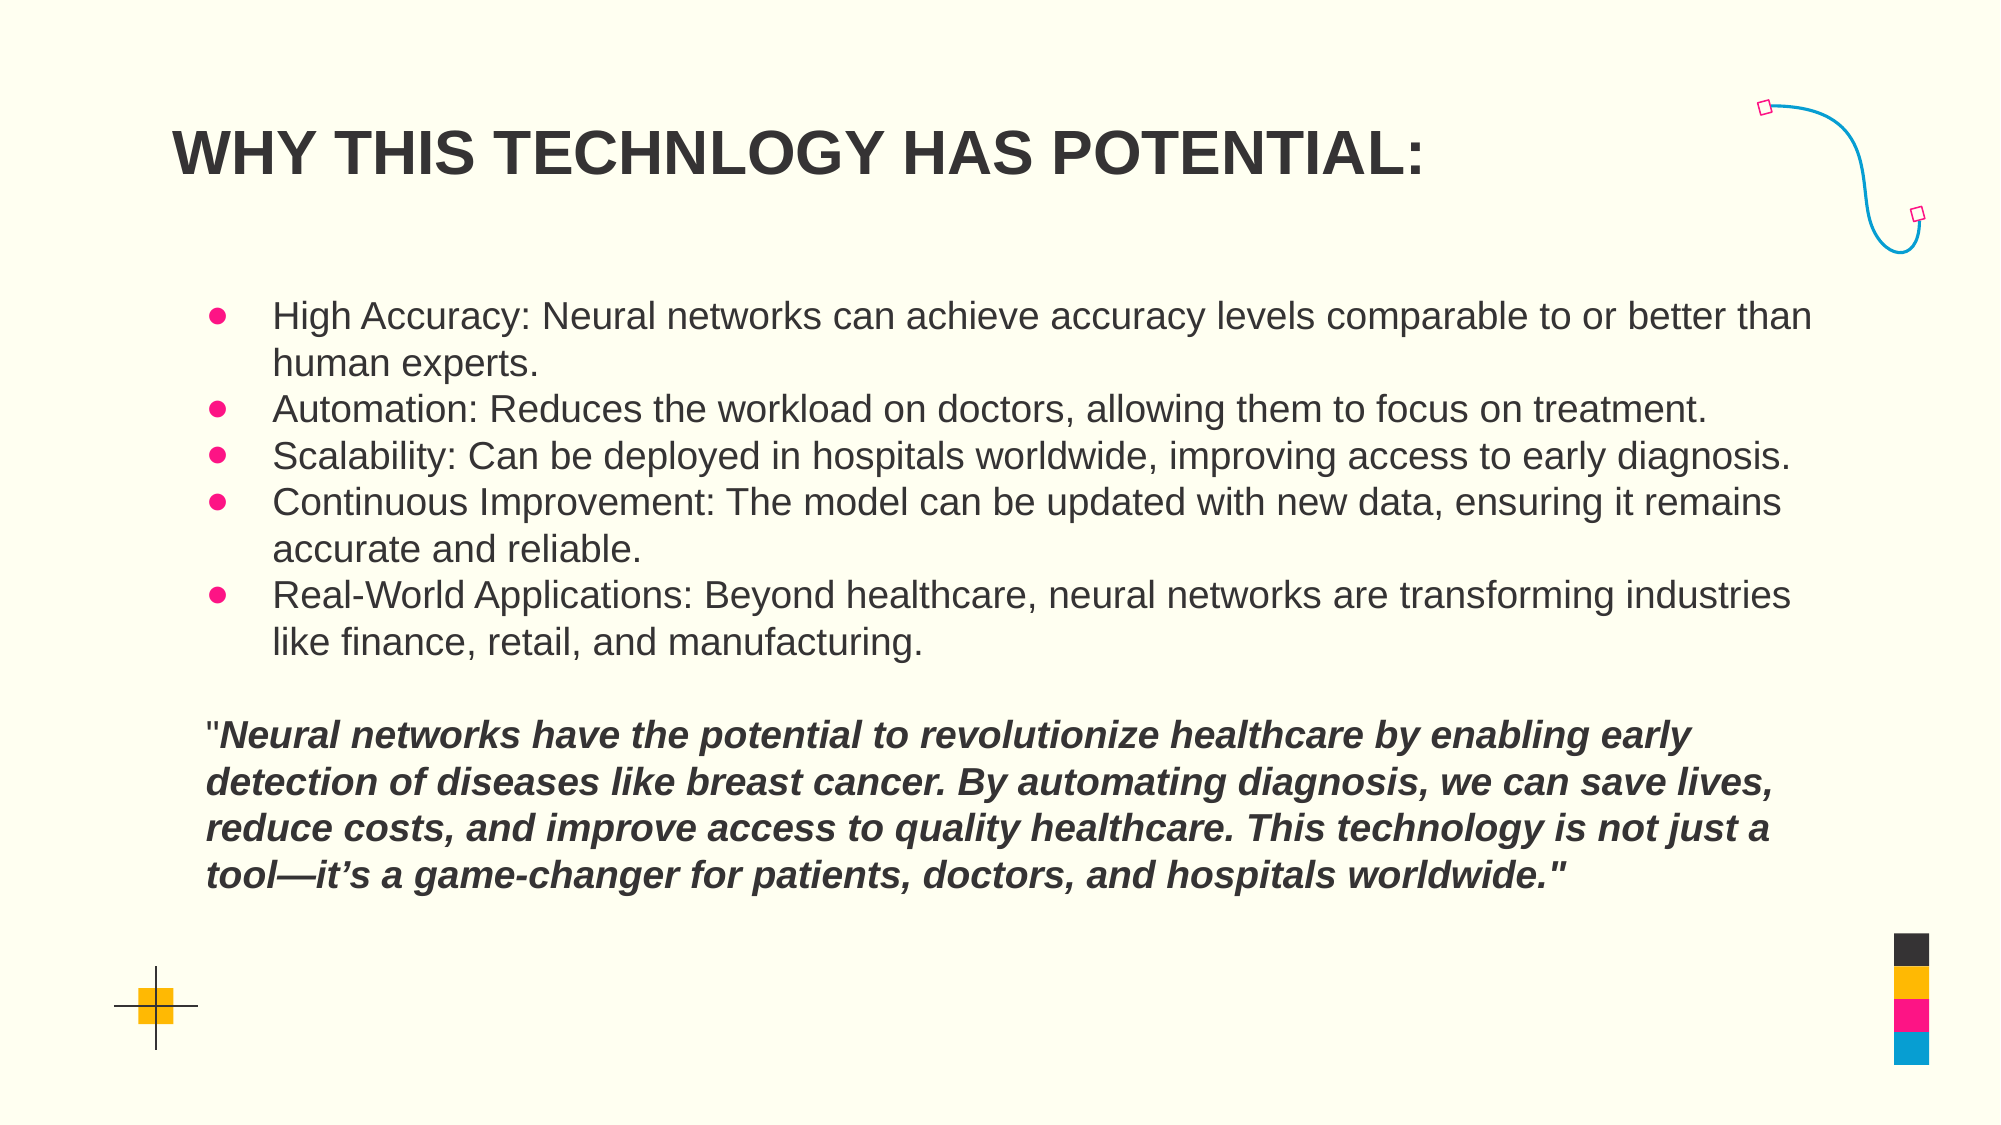

# WHY THIS TECHNLOGY HAS POTENTIAL:
High Accuracy: Neural networks can achieve accuracy levels comparable to or better than human experts.
Automation: Reduces the workload on doctors, allowing them to focus on treatment.
Scalability: Can be deployed in hospitals worldwide, improving access to early diagnosis.
Continuous Improvement: The model can be updated with new data, ensuring it remains accurate and reliable.
Real-World Applications: Beyond healthcare, neural networks are transforming industries like finance, retail, and manufacturing.

"Neural networks have the potential to revolutionize healthcare by enabling early detection of diseases like breast cancer. By automating diagnosis, we can save lives, reduce costs, and improve access to quality healthcare. This technology is not just a tool—it’s a game-changer for patients, doctors, and hospitals worldwide."